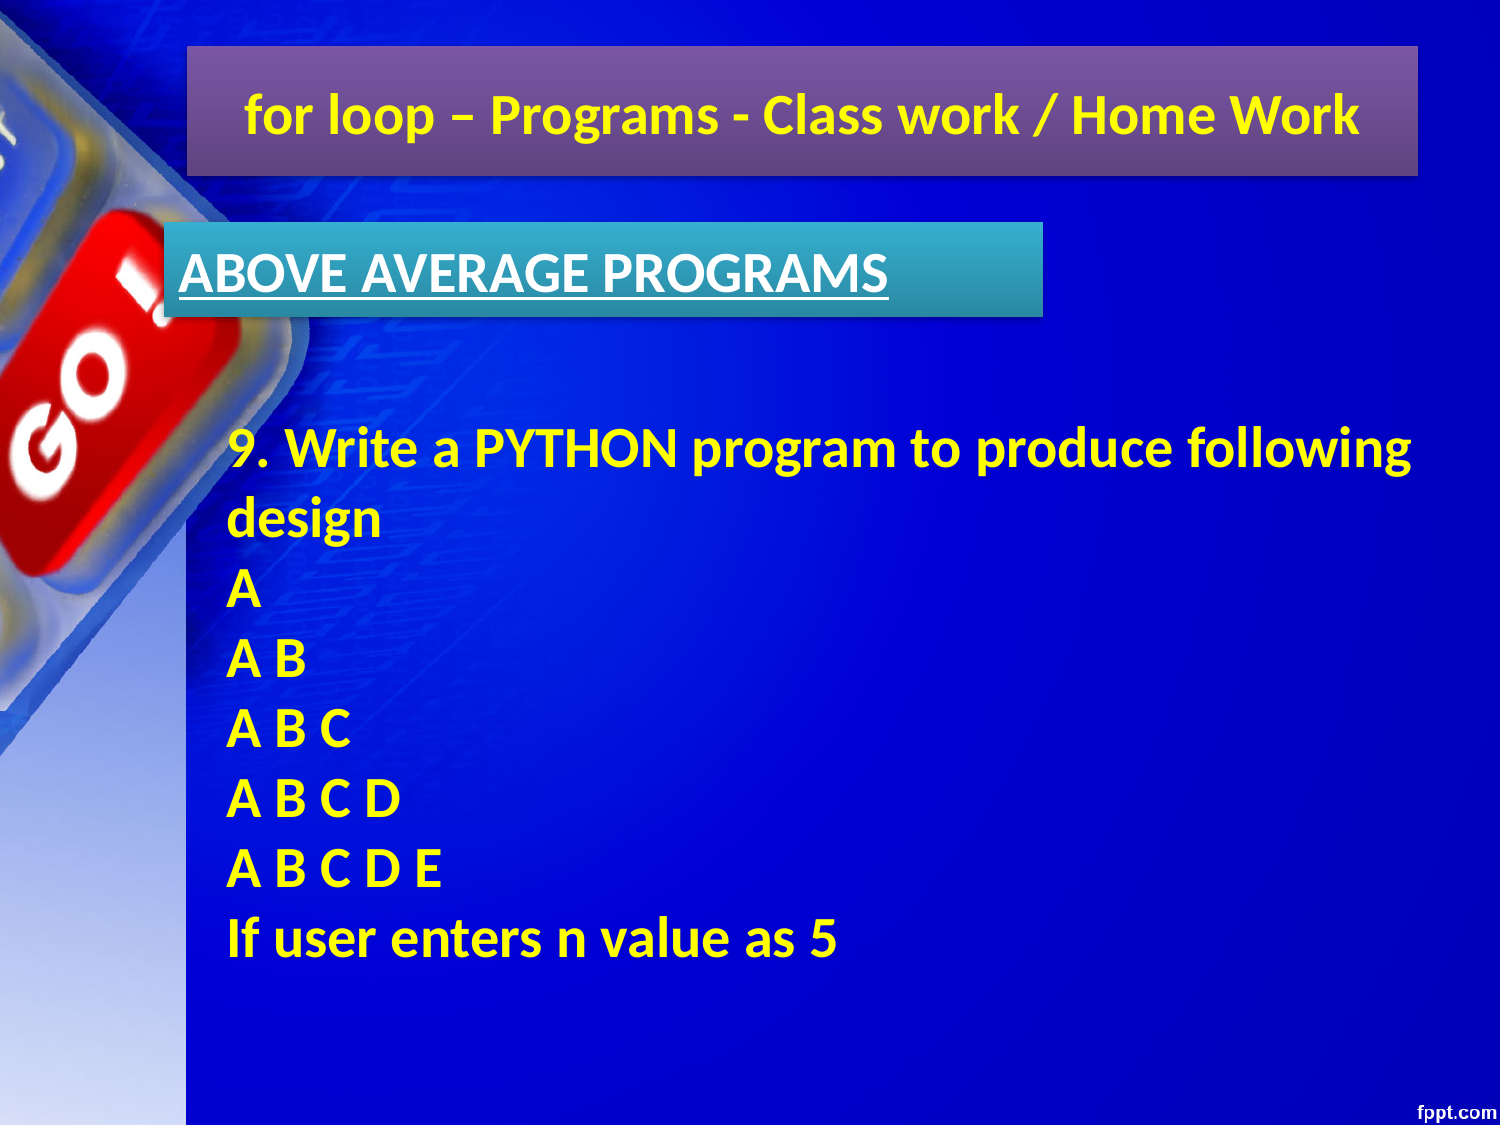

for loop – Programs - Class work / Home Work
ABOVE AVERAGE PROGRAMS
9. Write a PYTHON program to produce following design
A
A B
A B C
A B C D
A B C D E
If user enters n value as 5